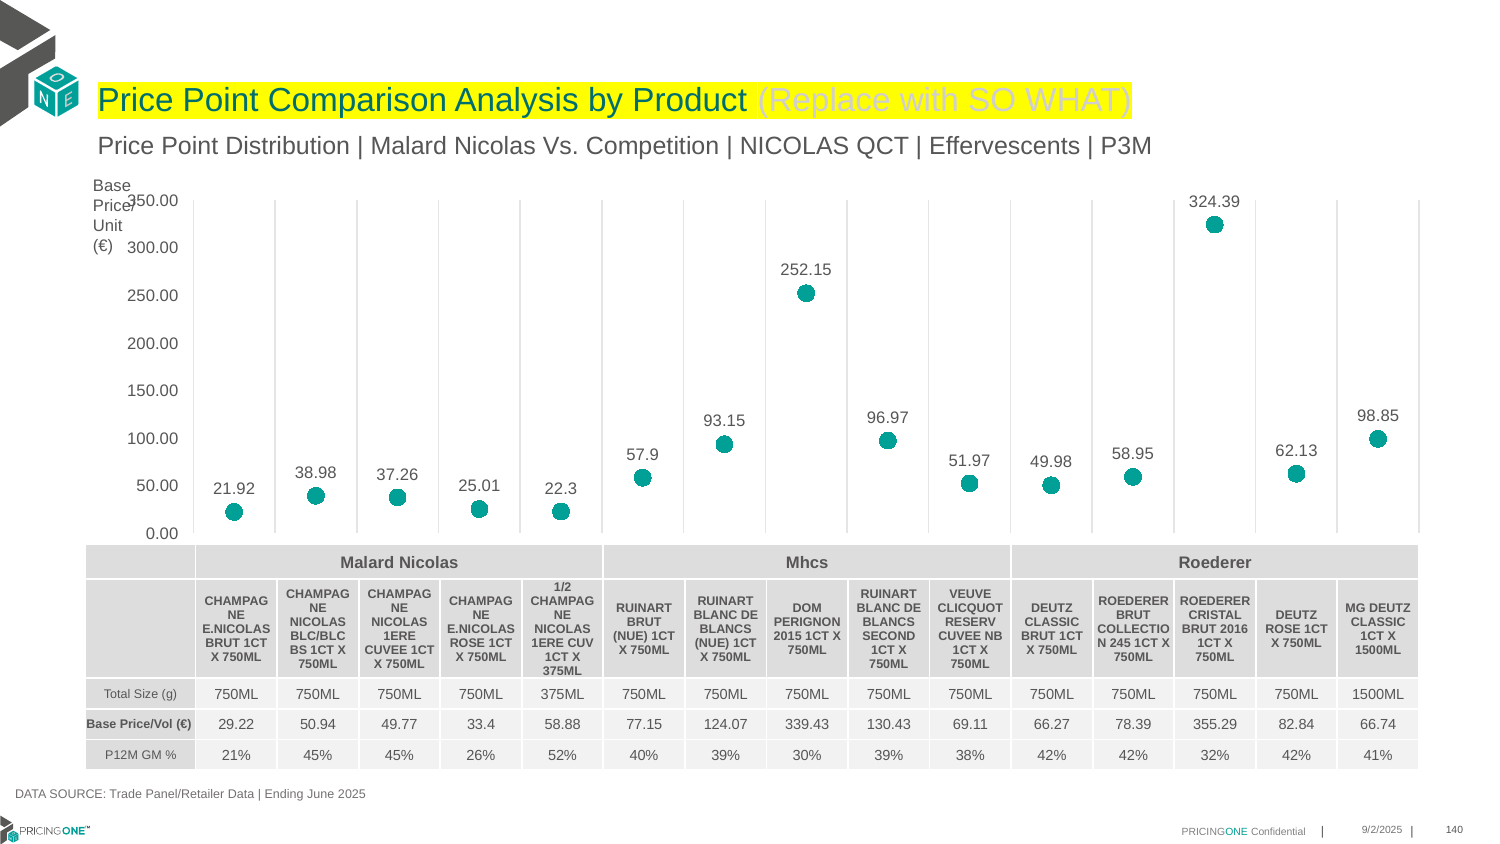

# Price Point Comparison Analysis by Product (Replace with SO WHAT)
Price Point Distribution | Malard Nicolas Vs. Competition | NICOLAS QCT | Effervescents | P3M
Base Price/Unit (€)

### Chart

| Category | Base Price/Unit |
|---|---|
| CHAMPAGNE E.NICOLAS BRUT 1CT X 750ML | 21.92 |
| CHAMPAGNE NICOLAS BLC/BLC BS 1CT X 750ML | 38.98 |
| CHAMPAGNE NICOLAS 1ERE CUVEE 1CT X 750ML | 37.26 |
| CHAMPAGNE E.NICOLAS ROSE 1CT X 750ML | 25.01 |
| 1/2 CHAMPAGNE NICOLAS 1ERE CUV 1CT X 375ML | 22.3 |
| RUINART BRUT (NUE) 1CT X 750ML | 57.9 |
| RUINART BLANC DE BLANCS (NUE) 1CT X 750ML | 93.15 |
| DOM PERIGNON 2015 1CT X 750ML | 252.15 |
| RUINART BLANC DE BLANCS SECOND 1CT X 750ML | 96.97 |
| VEUVE CLICQUOT RESERV CUVEE NB 1CT X 750ML | 51.97 |
| DEUTZ CLASSIC BRUT 1CT X 750ML | 49.98 |
| ROEDERER BRUT COLLECTION 245 1CT X 750ML | 58.95 |
| ROEDERER CRISTAL BRUT 2016 1CT X 750ML | 324.39 |
| DEUTZ ROSE 1CT X 750ML | 62.13 |
| MG DEUTZ CLASSIC 1CT X 1500ML | 98.85 |
|  | Malard Nicolas | Malard Nicolas | Malard Nicolas | Malard Nicolas | Malard Nicolas | Mhcs | Mhcs | Mhcs | Mhcs | Mhcs | Roederer | Roederer | Roederer | Roederer | Roederer |
| --- | --- | --- | --- | --- | --- | --- | --- | --- | --- | --- | --- | --- | --- | --- | --- |
|  | CHAMPAGNE E.NICOLAS BRUT 1CT X 750ML | CHAMPAGNE NICOLAS BLC/BLC BS 1CT X 750ML | CHAMPAGNE NICOLAS 1ERE CUVEE 1CT X 750ML | CHAMPAGNE E.NICOLAS ROSE 1CT X 750ML | 1/2 CHAMPAGNE NICOLAS 1ERE CUV 1CT X 375ML | RUINART BRUT (NUE) 1CT X 750ML | RUINART BLANC DE BLANCS (NUE) 1CT X 750ML | DOM PERIGNON 2015 1CT X 750ML | RUINART BLANC DE BLANCS SECOND 1CT X 750ML | VEUVE CLICQUOT RESERV CUVEE NB 1CT X 750ML | DEUTZ CLASSIC BRUT 1CT X 750ML | ROEDERER BRUT COLLECTION 245 1CT X 750ML | ROEDERER CRISTAL BRUT 2016 1CT X 750ML | DEUTZ ROSE 1CT X 750ML | MG DEUTZ CLASSIC 1CT X 1500ML |
| Total Size (g) | 750ML | 750ML | 750ML | 750ML | 375ML | 750ML | 750ML | 750ML | 750ML | 750ML | 750ML | 750ML | 750ML | 750ML | 1500ML |
| Base Price/Vol (€) | 29.22 | 50.94 | 49.77 | 33.4 | 58.88 | 77.15 | 124.07 | 339.43 | 130.43 | 69.11 | 66.27 | 78.39 | 355.29 | 82.84 | 66.74 |
| P12M GM % | 21% | 45% | 45% | 26% | 52% | 40% | 39% | 30% | 39% | 38% | 42% | 42% | 32% | 42% | 41% |
DATA SOURCE: Trade Panel/Retailer Data | Ending June 2025

9/2/2025
140